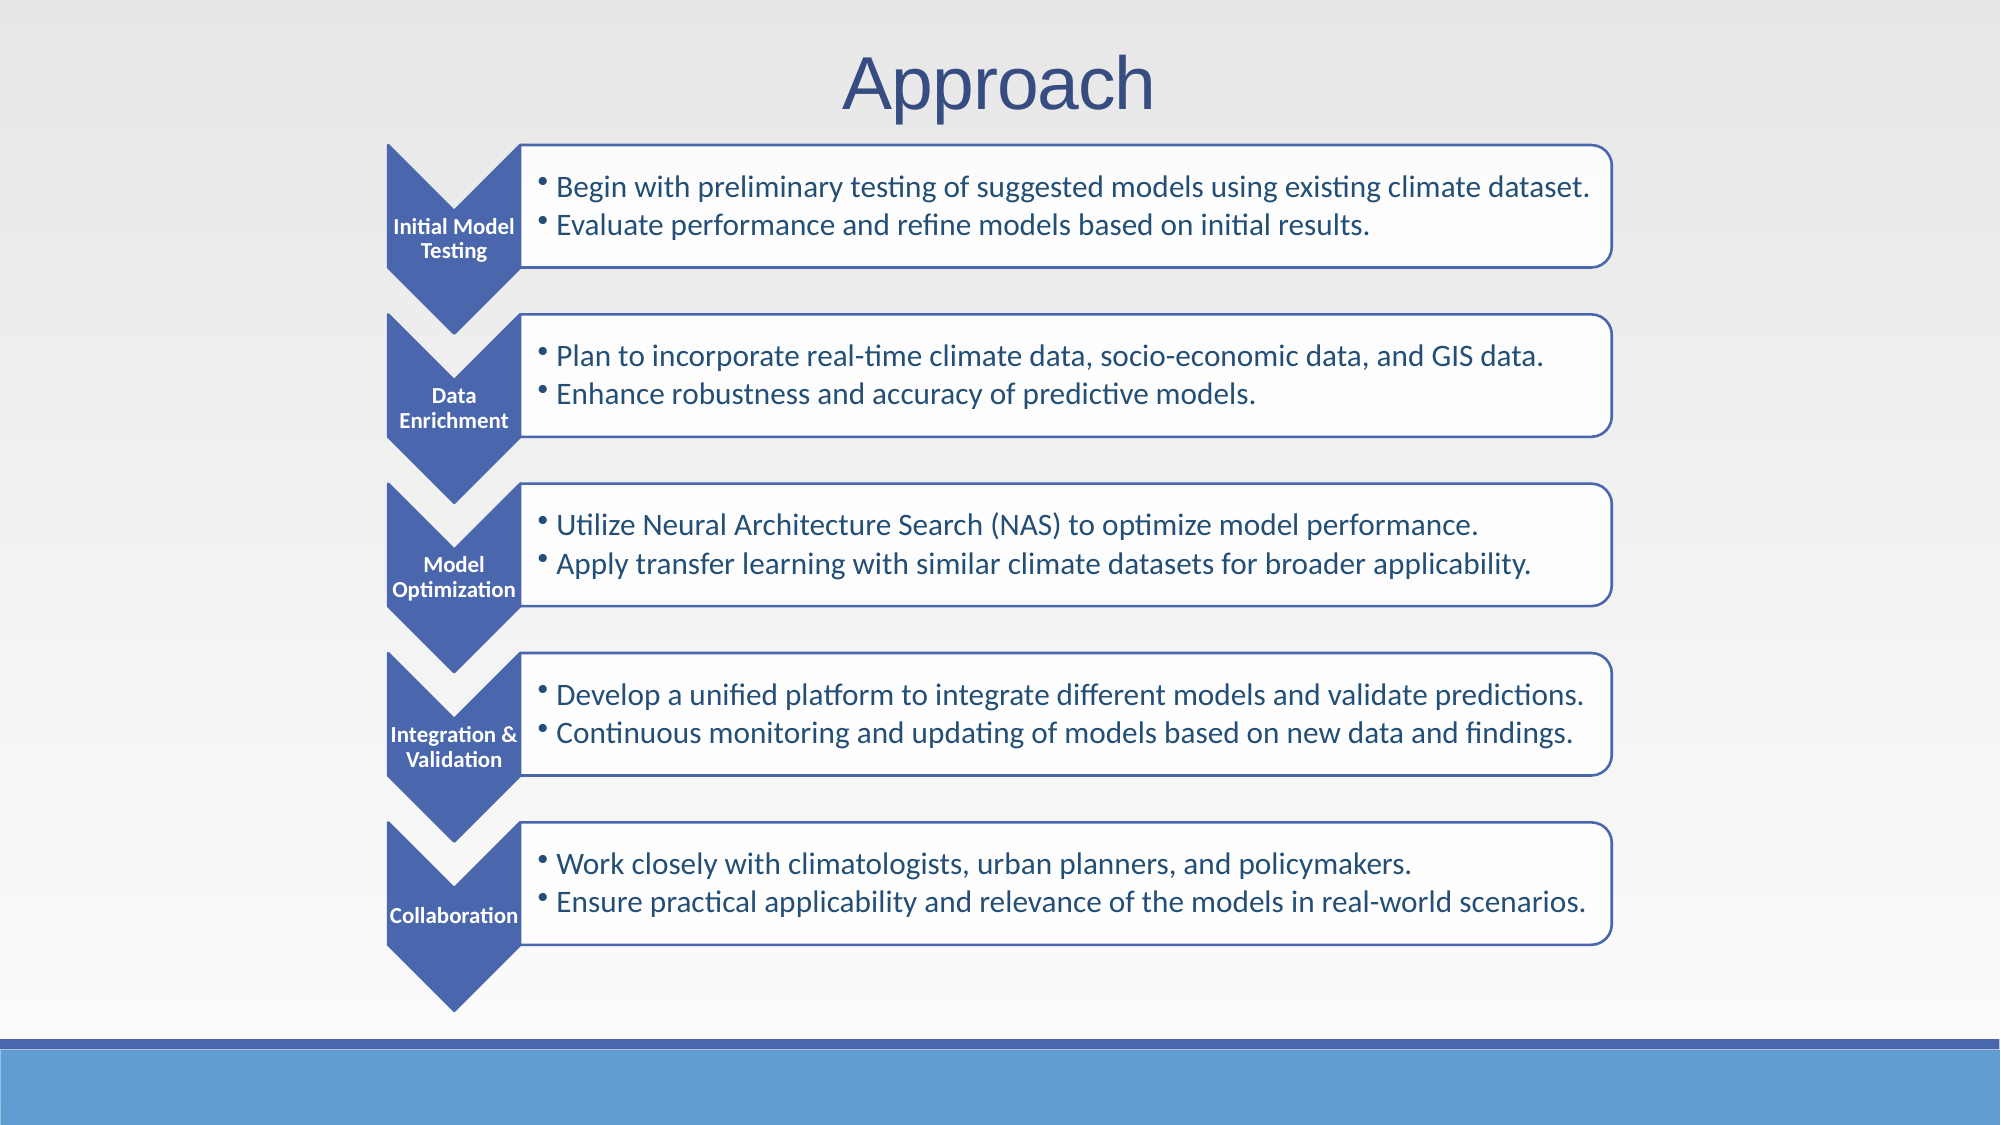

Approach
Initial Model Testing
Begin with preliminary testing of suggested models using existing climate dataset.
Evaluate performance and refine models based on initial results.
Data Enrichment
Plan to incorporate real-time climate data, socio-economic data, and GIS data.
Enhance robustness and accuracy of predictive models.
Model Optimization
Utilize Neural Architecture Search (NAS) to optimize model performance.
Apply transfer learning with similar climate datasets for broader applicability.
Integration & Validation
Develop a unified platform to integrate different models and validate predictions.
Continuous monitoring and updating of models based on new data and findings.
Collaboration
Work closely with climatologists, urban planners, and policymakers.
Ensure practical applicability and relevance of the models in real-world scenarios.